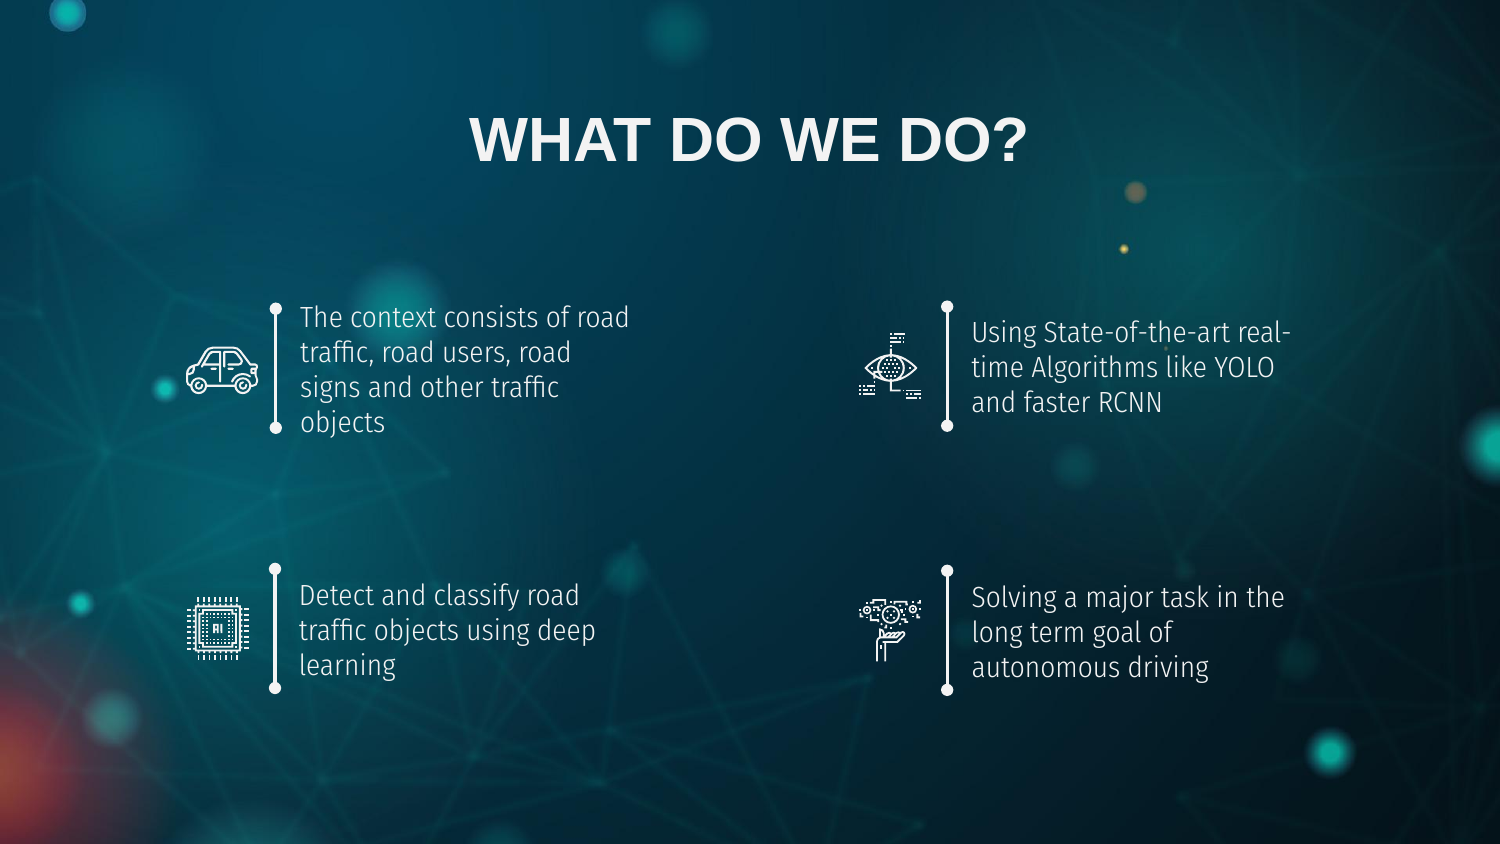

# WHAT DO WE DO?
Using State-of-the-art real-time Algorithms like YOLO and faster RCNN
The context consists of road traffic, road users, road signs and other traffic objects

Detect and classify road traffic objects using deep learning
Solving a major task in the long term goal of autonomous driving